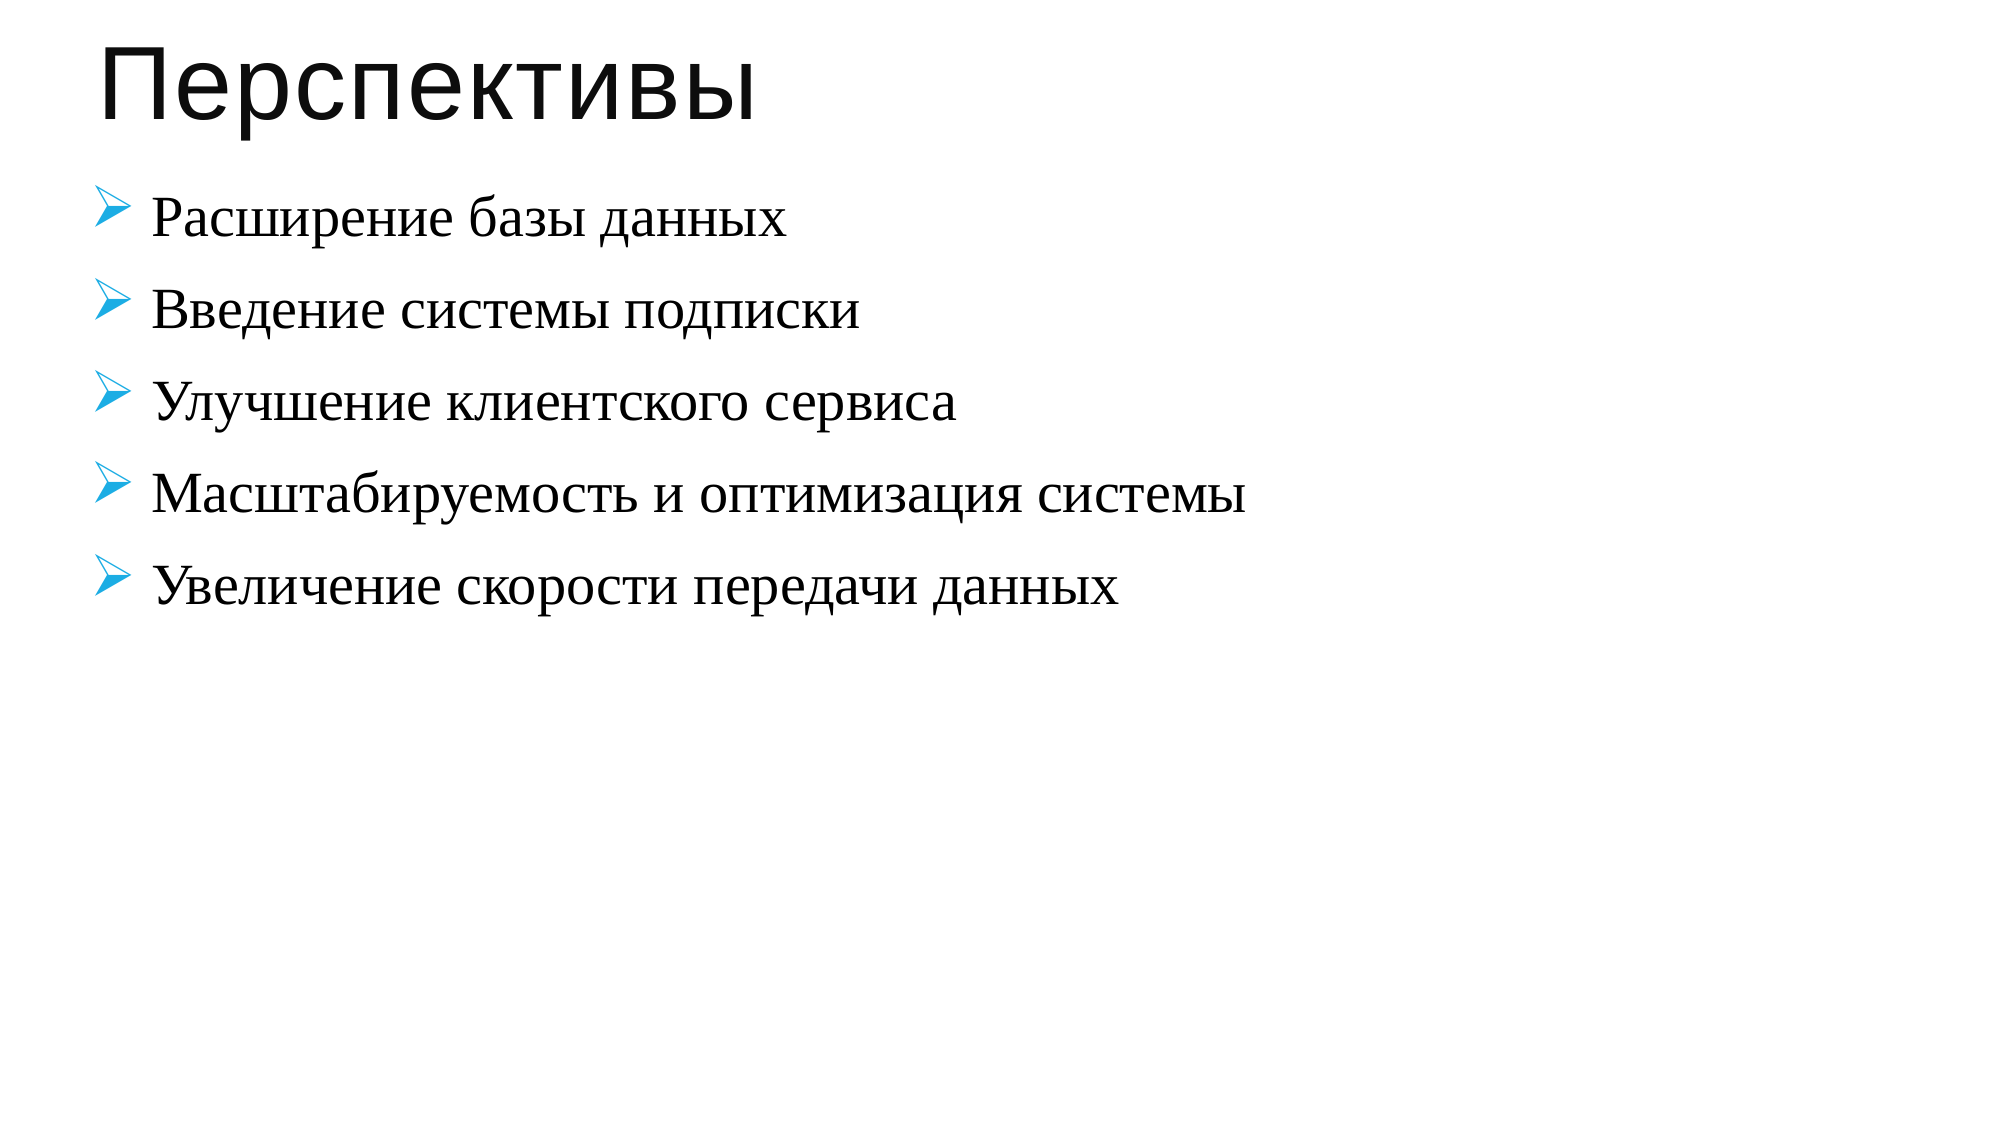

Перспективы
 Расширение базы данных
 Введение системы подписки
 Улучшение клиентского сервиса
 Масштабируемость и оптимизация системы
 Увеличение скорости передачи данных